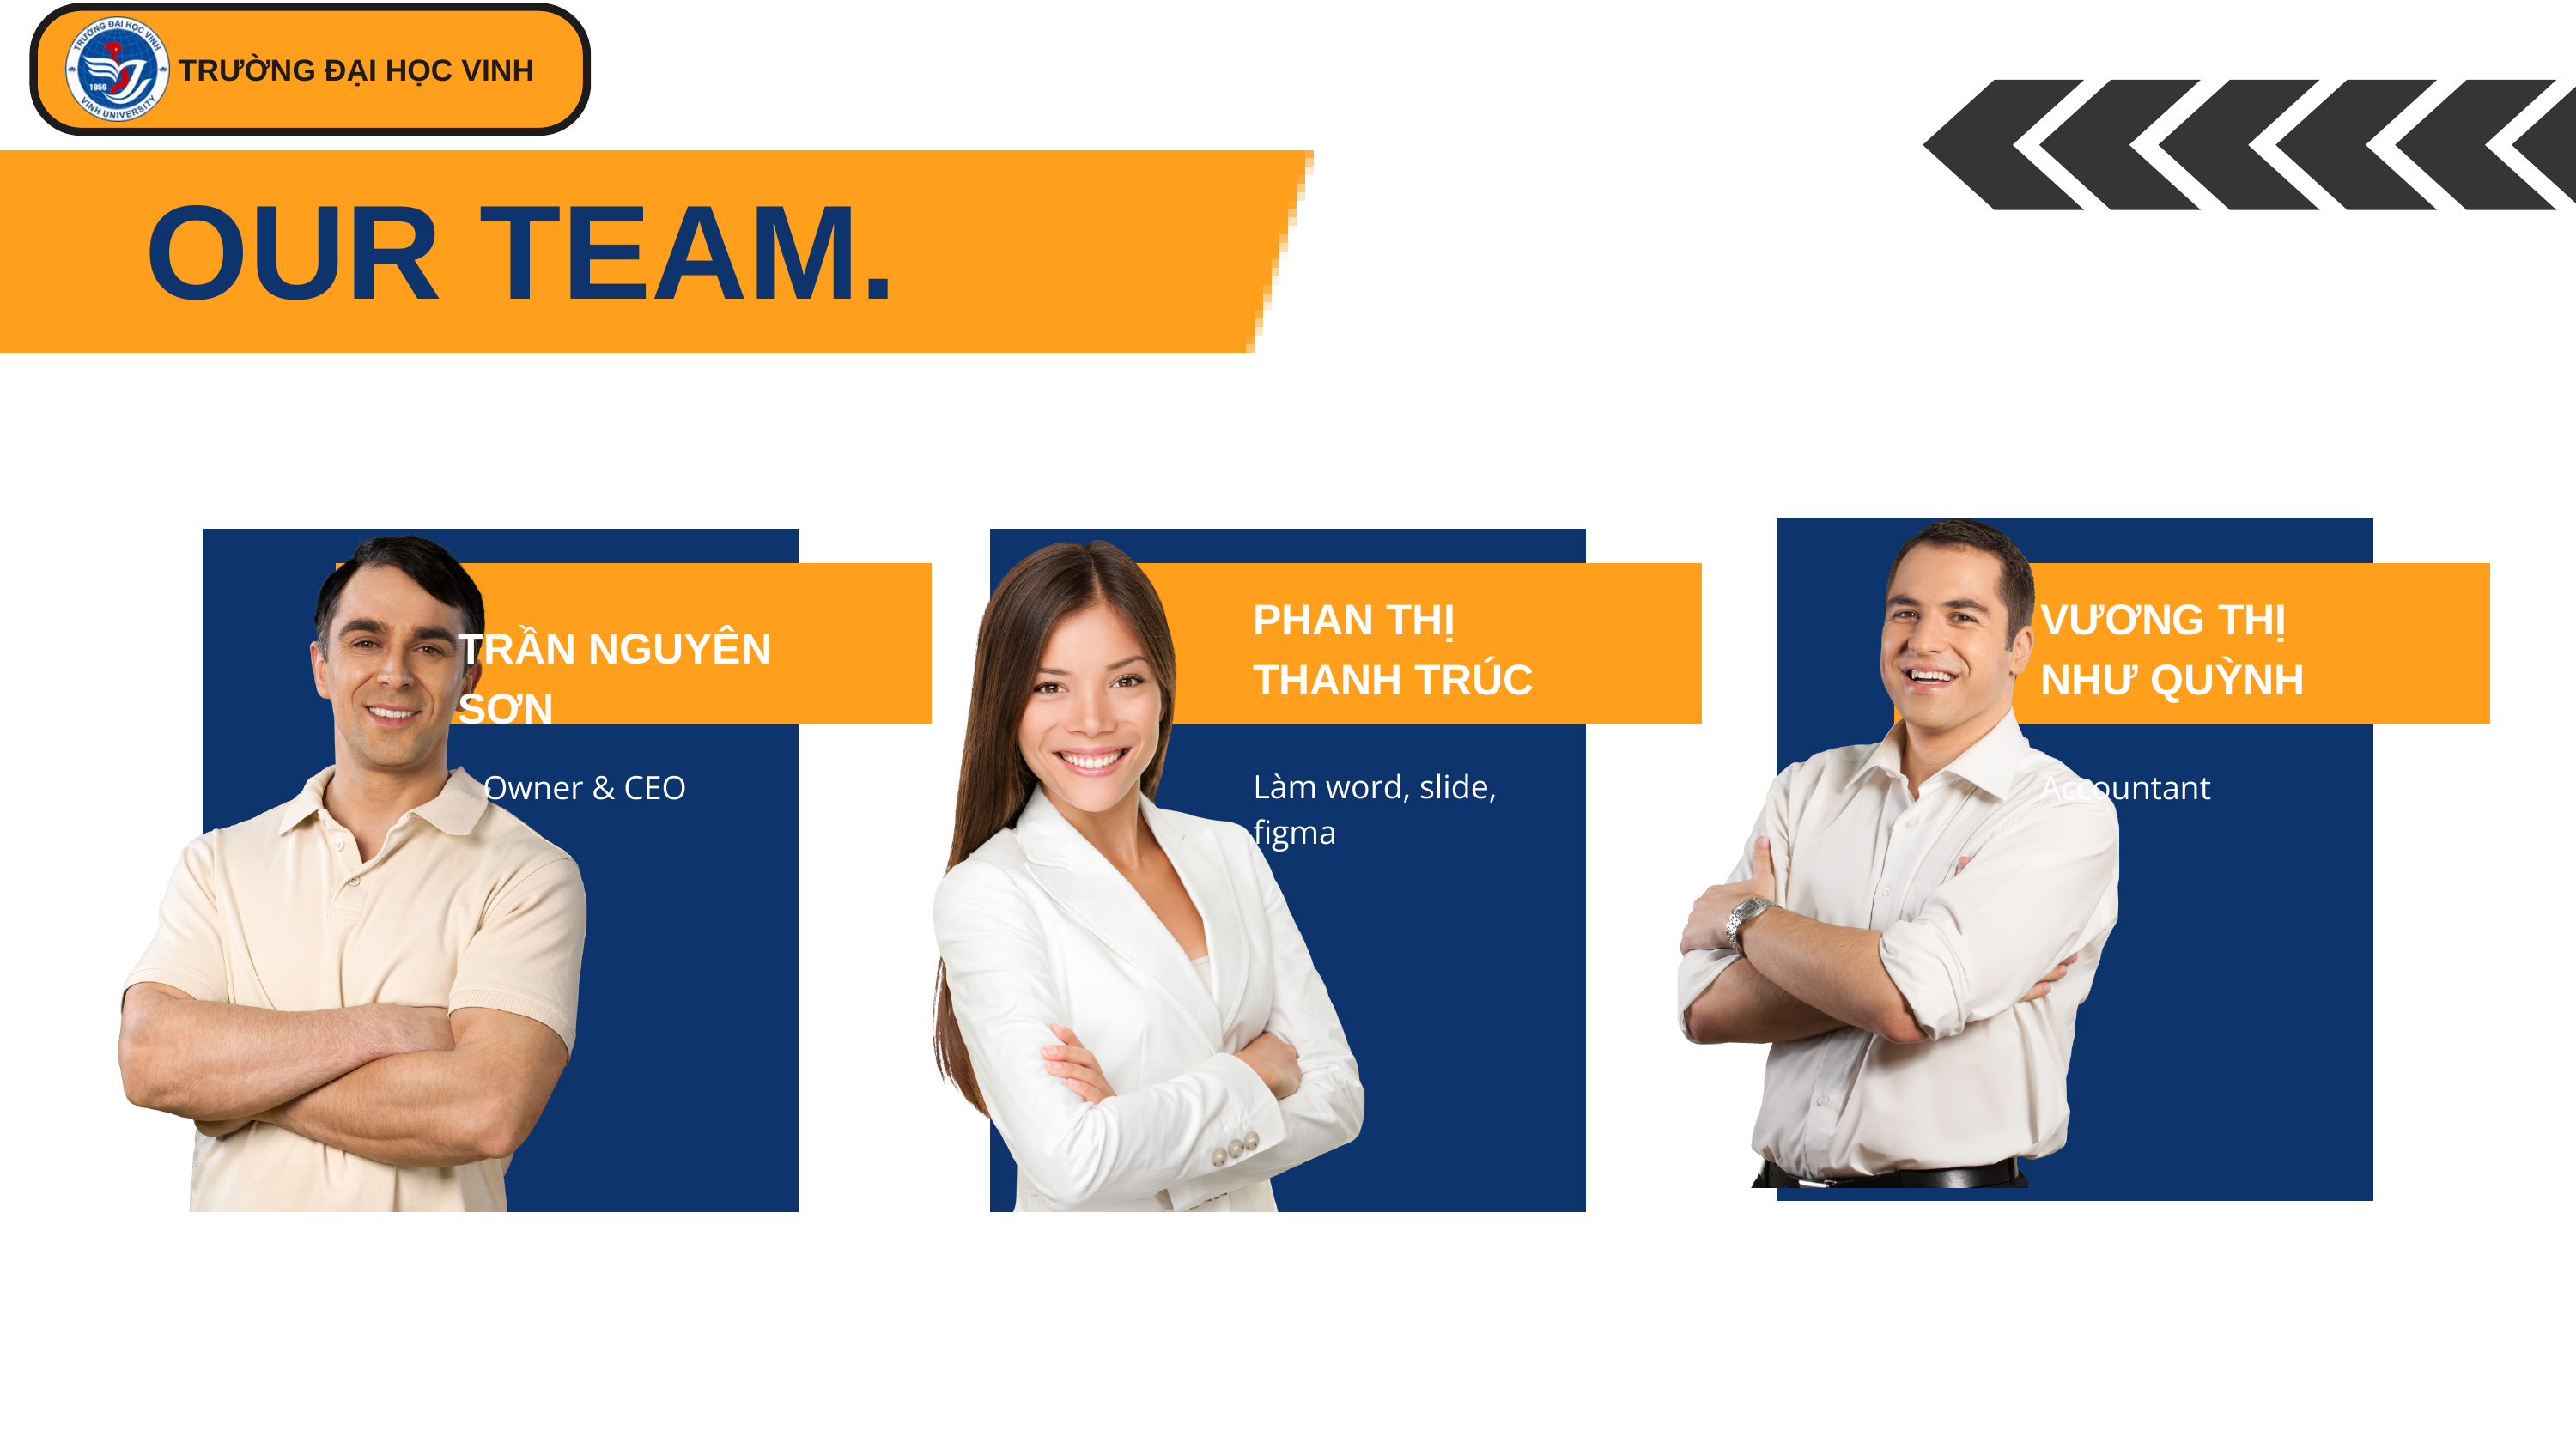

TRƯỜNG ĐẠI HỌC VINH

OUR TEAM.

PHAN THỊ THANH TRÚC
VƯƠNG THỊ NHƯ QUỲNH
TRẦN NGUYÊN SƠN
Owner & CEO
Làm word, slide, figma
Accountant